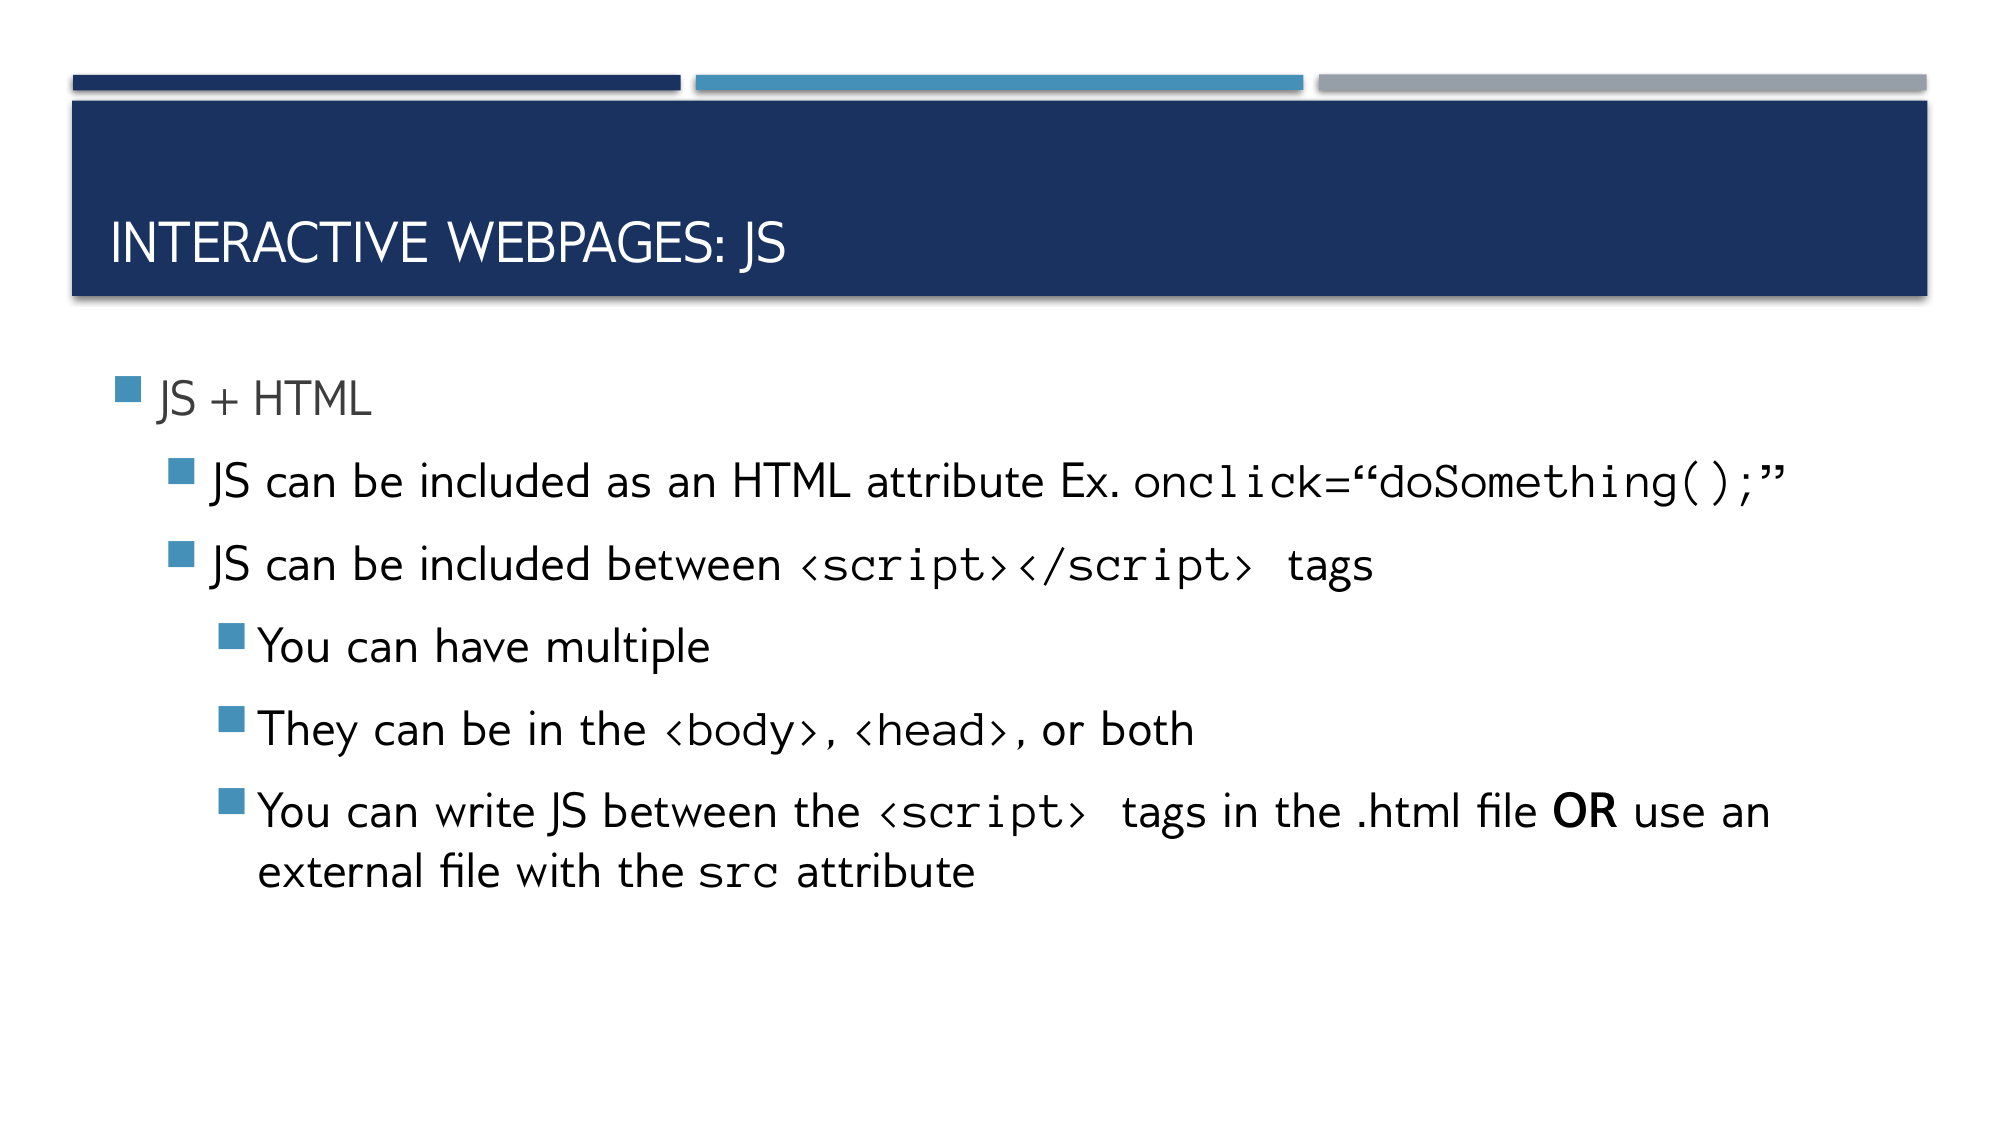

# Interactive webpages: js
JS + HTML
JS can be included as an HTML attribute Ex. onclick=“doSomething();”
JS can be included between <script></script> tags
You can have multiple
They can be in the <body>, <head>, or both
You can write JS between the <script> tags in the .html file OR use an external file with the src attribute